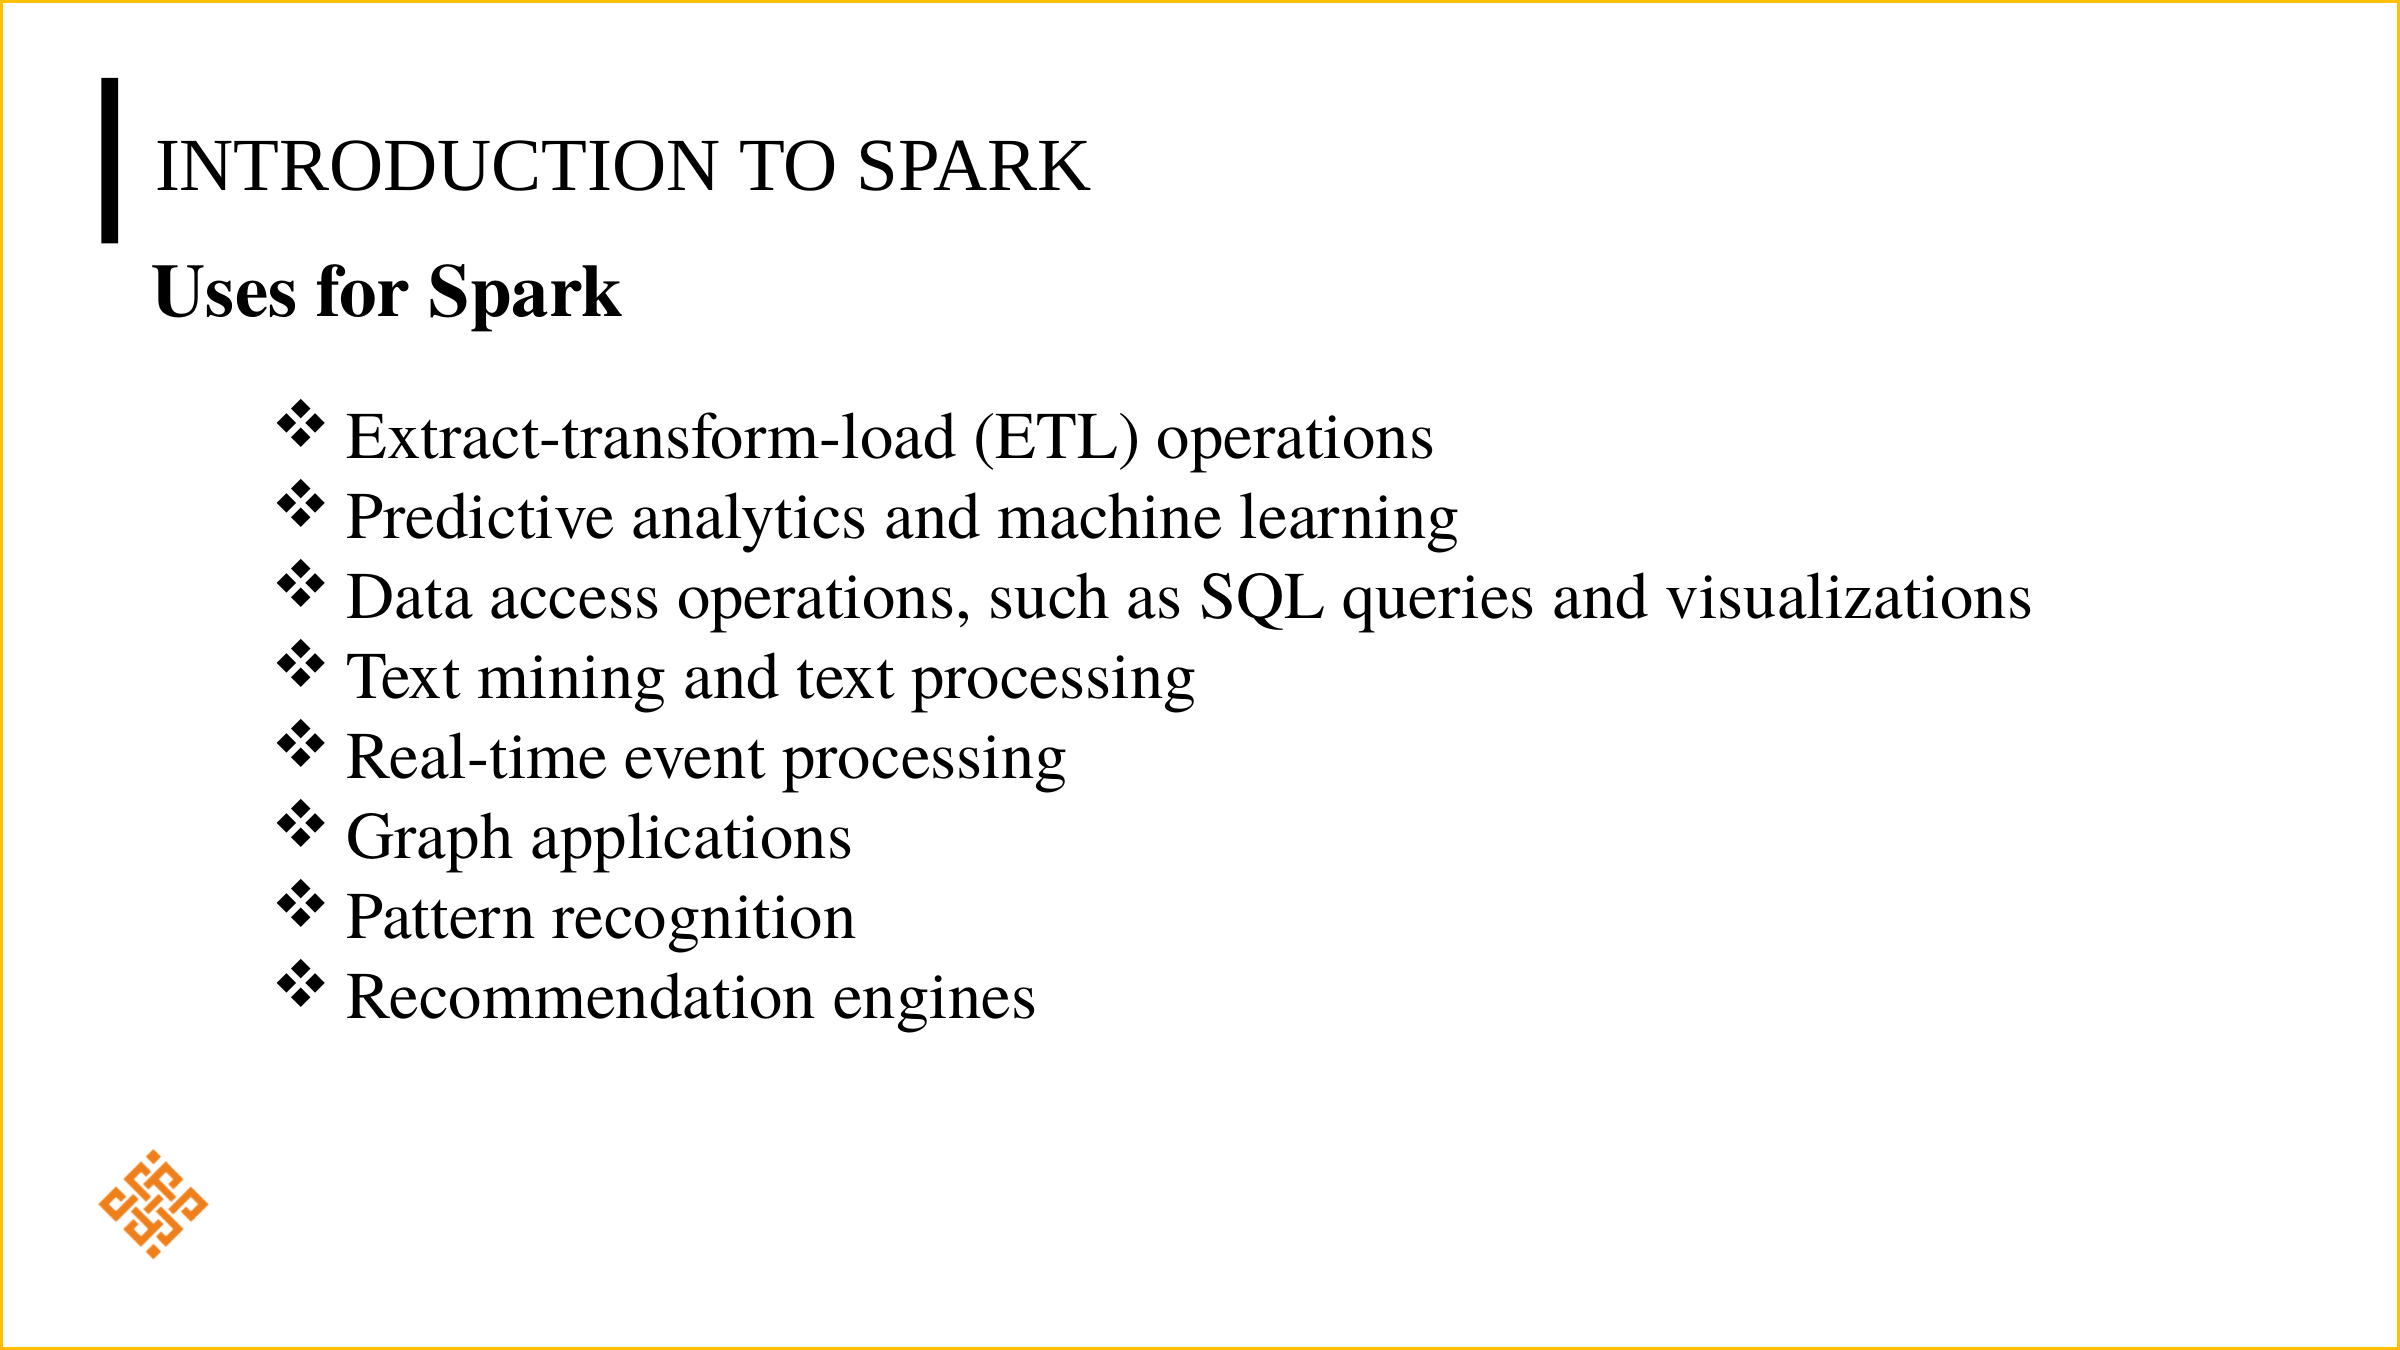

# Introduction to Spark
Uses for Spark
Extract-transform-load (ETL) operations
Predictive analytics and machine learning
Data access operations, such as SQL queries and visualizations
Text mining and text processing
Real-time event processing
Graph applications
Pattern recognition
Recommendation engines